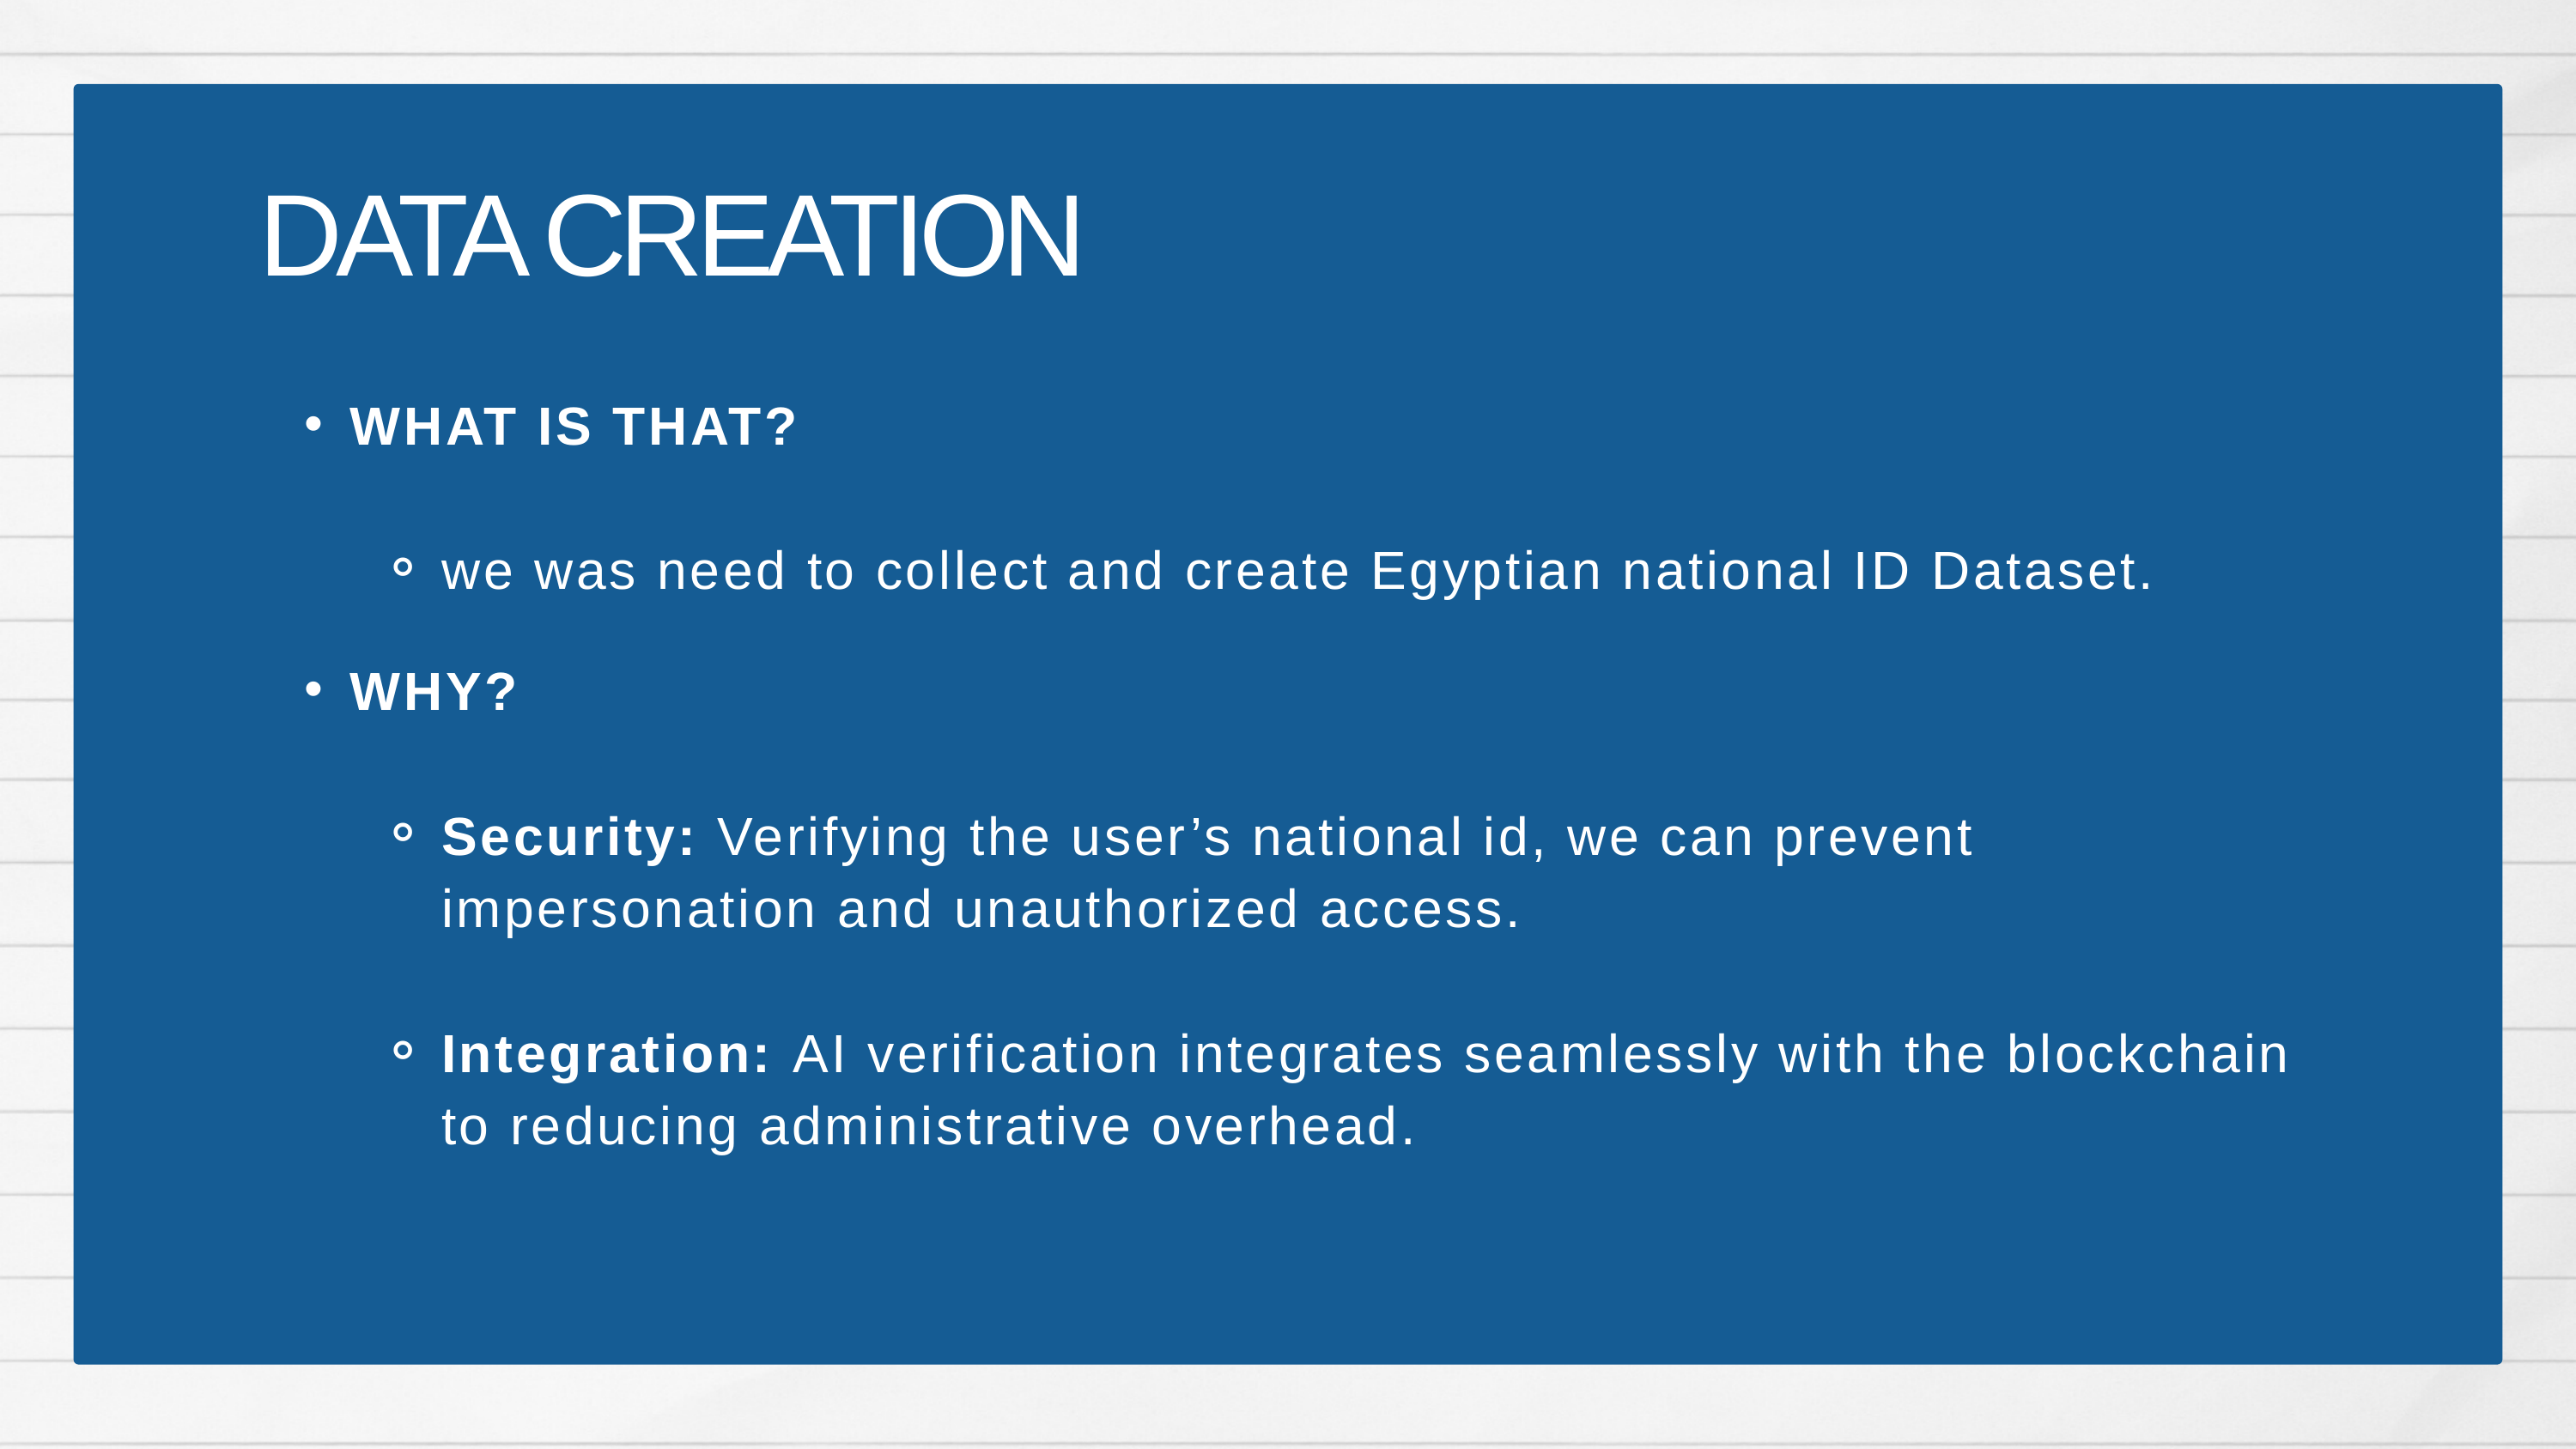

DATA CREATION
WHAT IS THAT?

we was need to collect and create Egyptian national ID Dataset.
WHY?

Security: Verifying the user’s national id, we can prevent impersonation and unauthorized access.

Integration: AI verification integrates seamlessly with the blockchain to reducing administrative overhead.